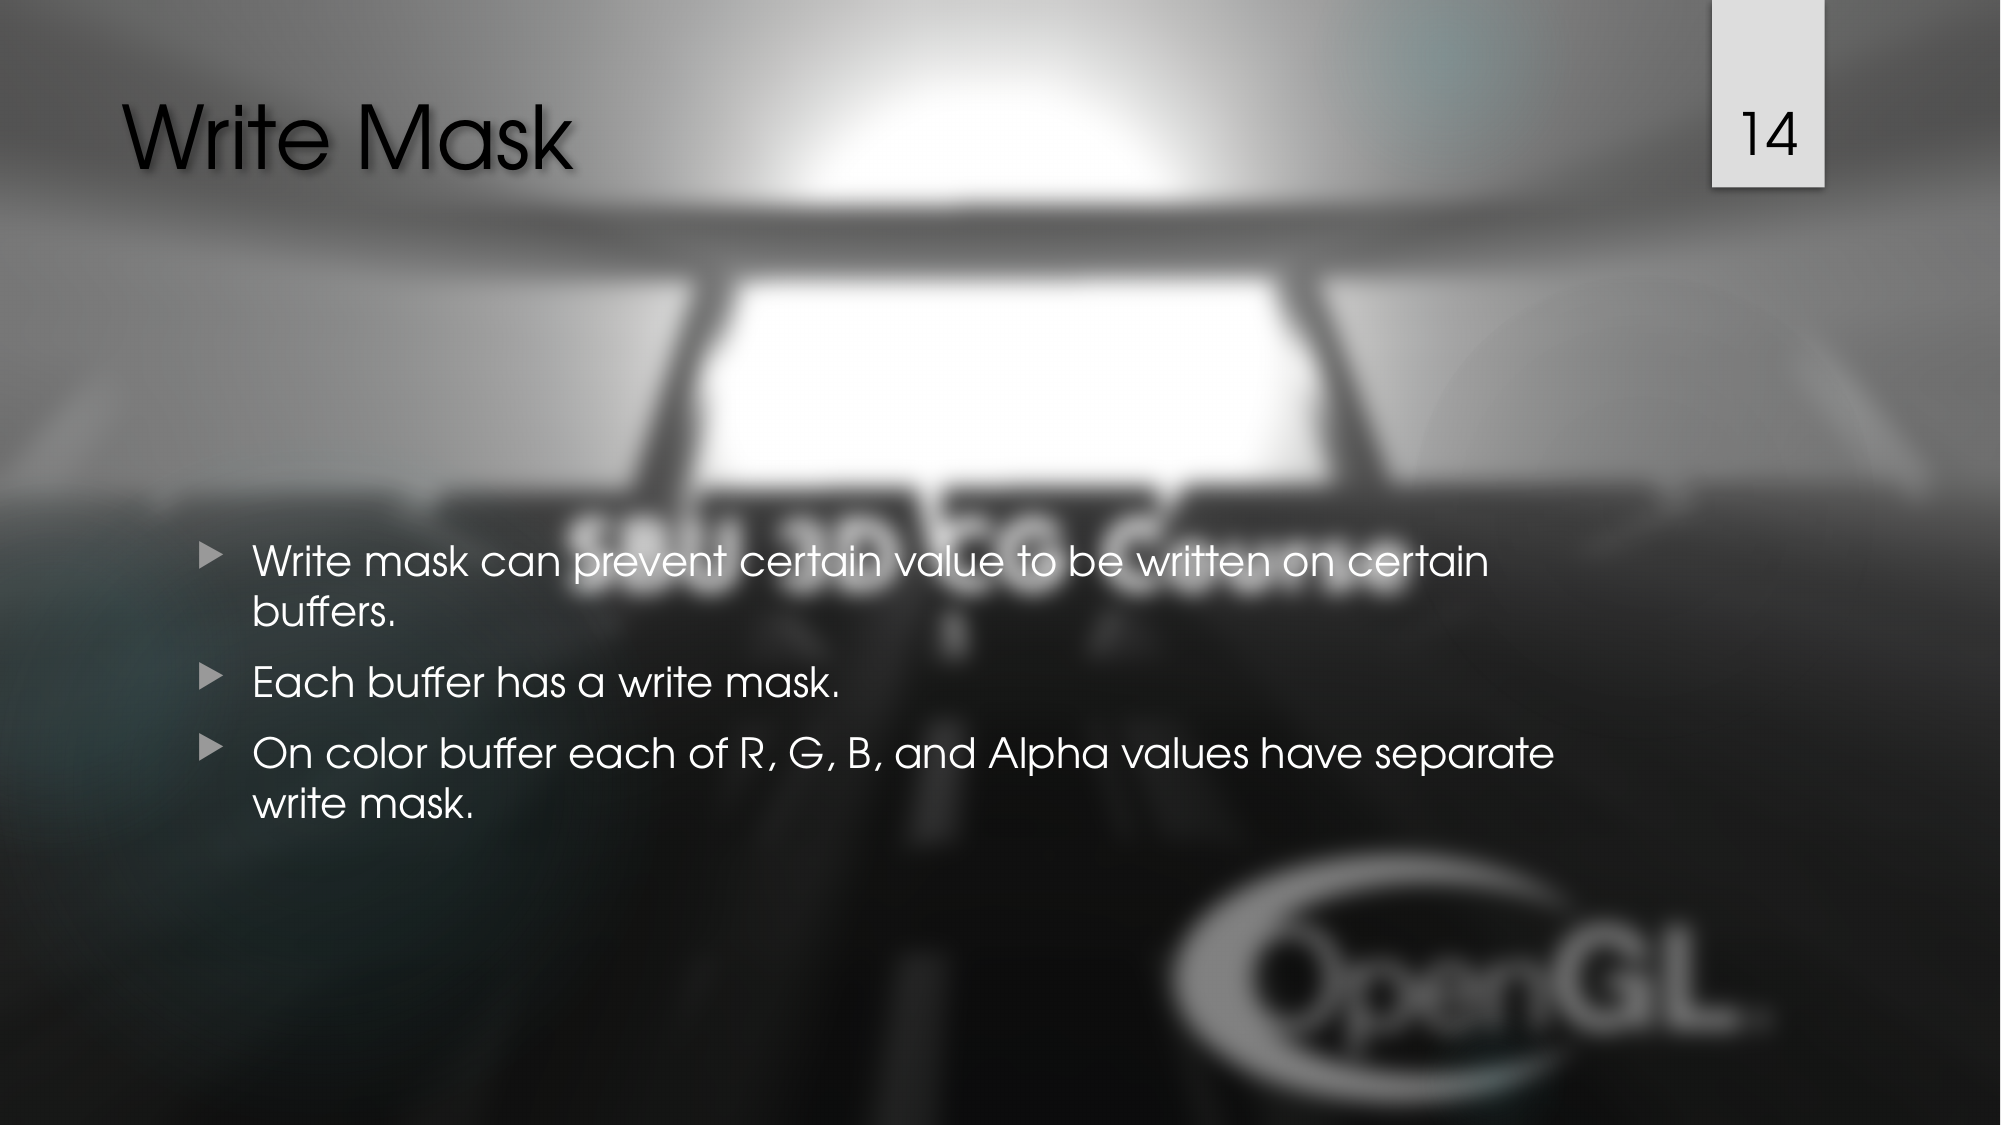

14
# Write Mask
Write mask can prevent certain value to be written on certain buffers.
Each buffer has a write mask.
On color buffer each of R, G, B, and Alpha values have separate write mask.